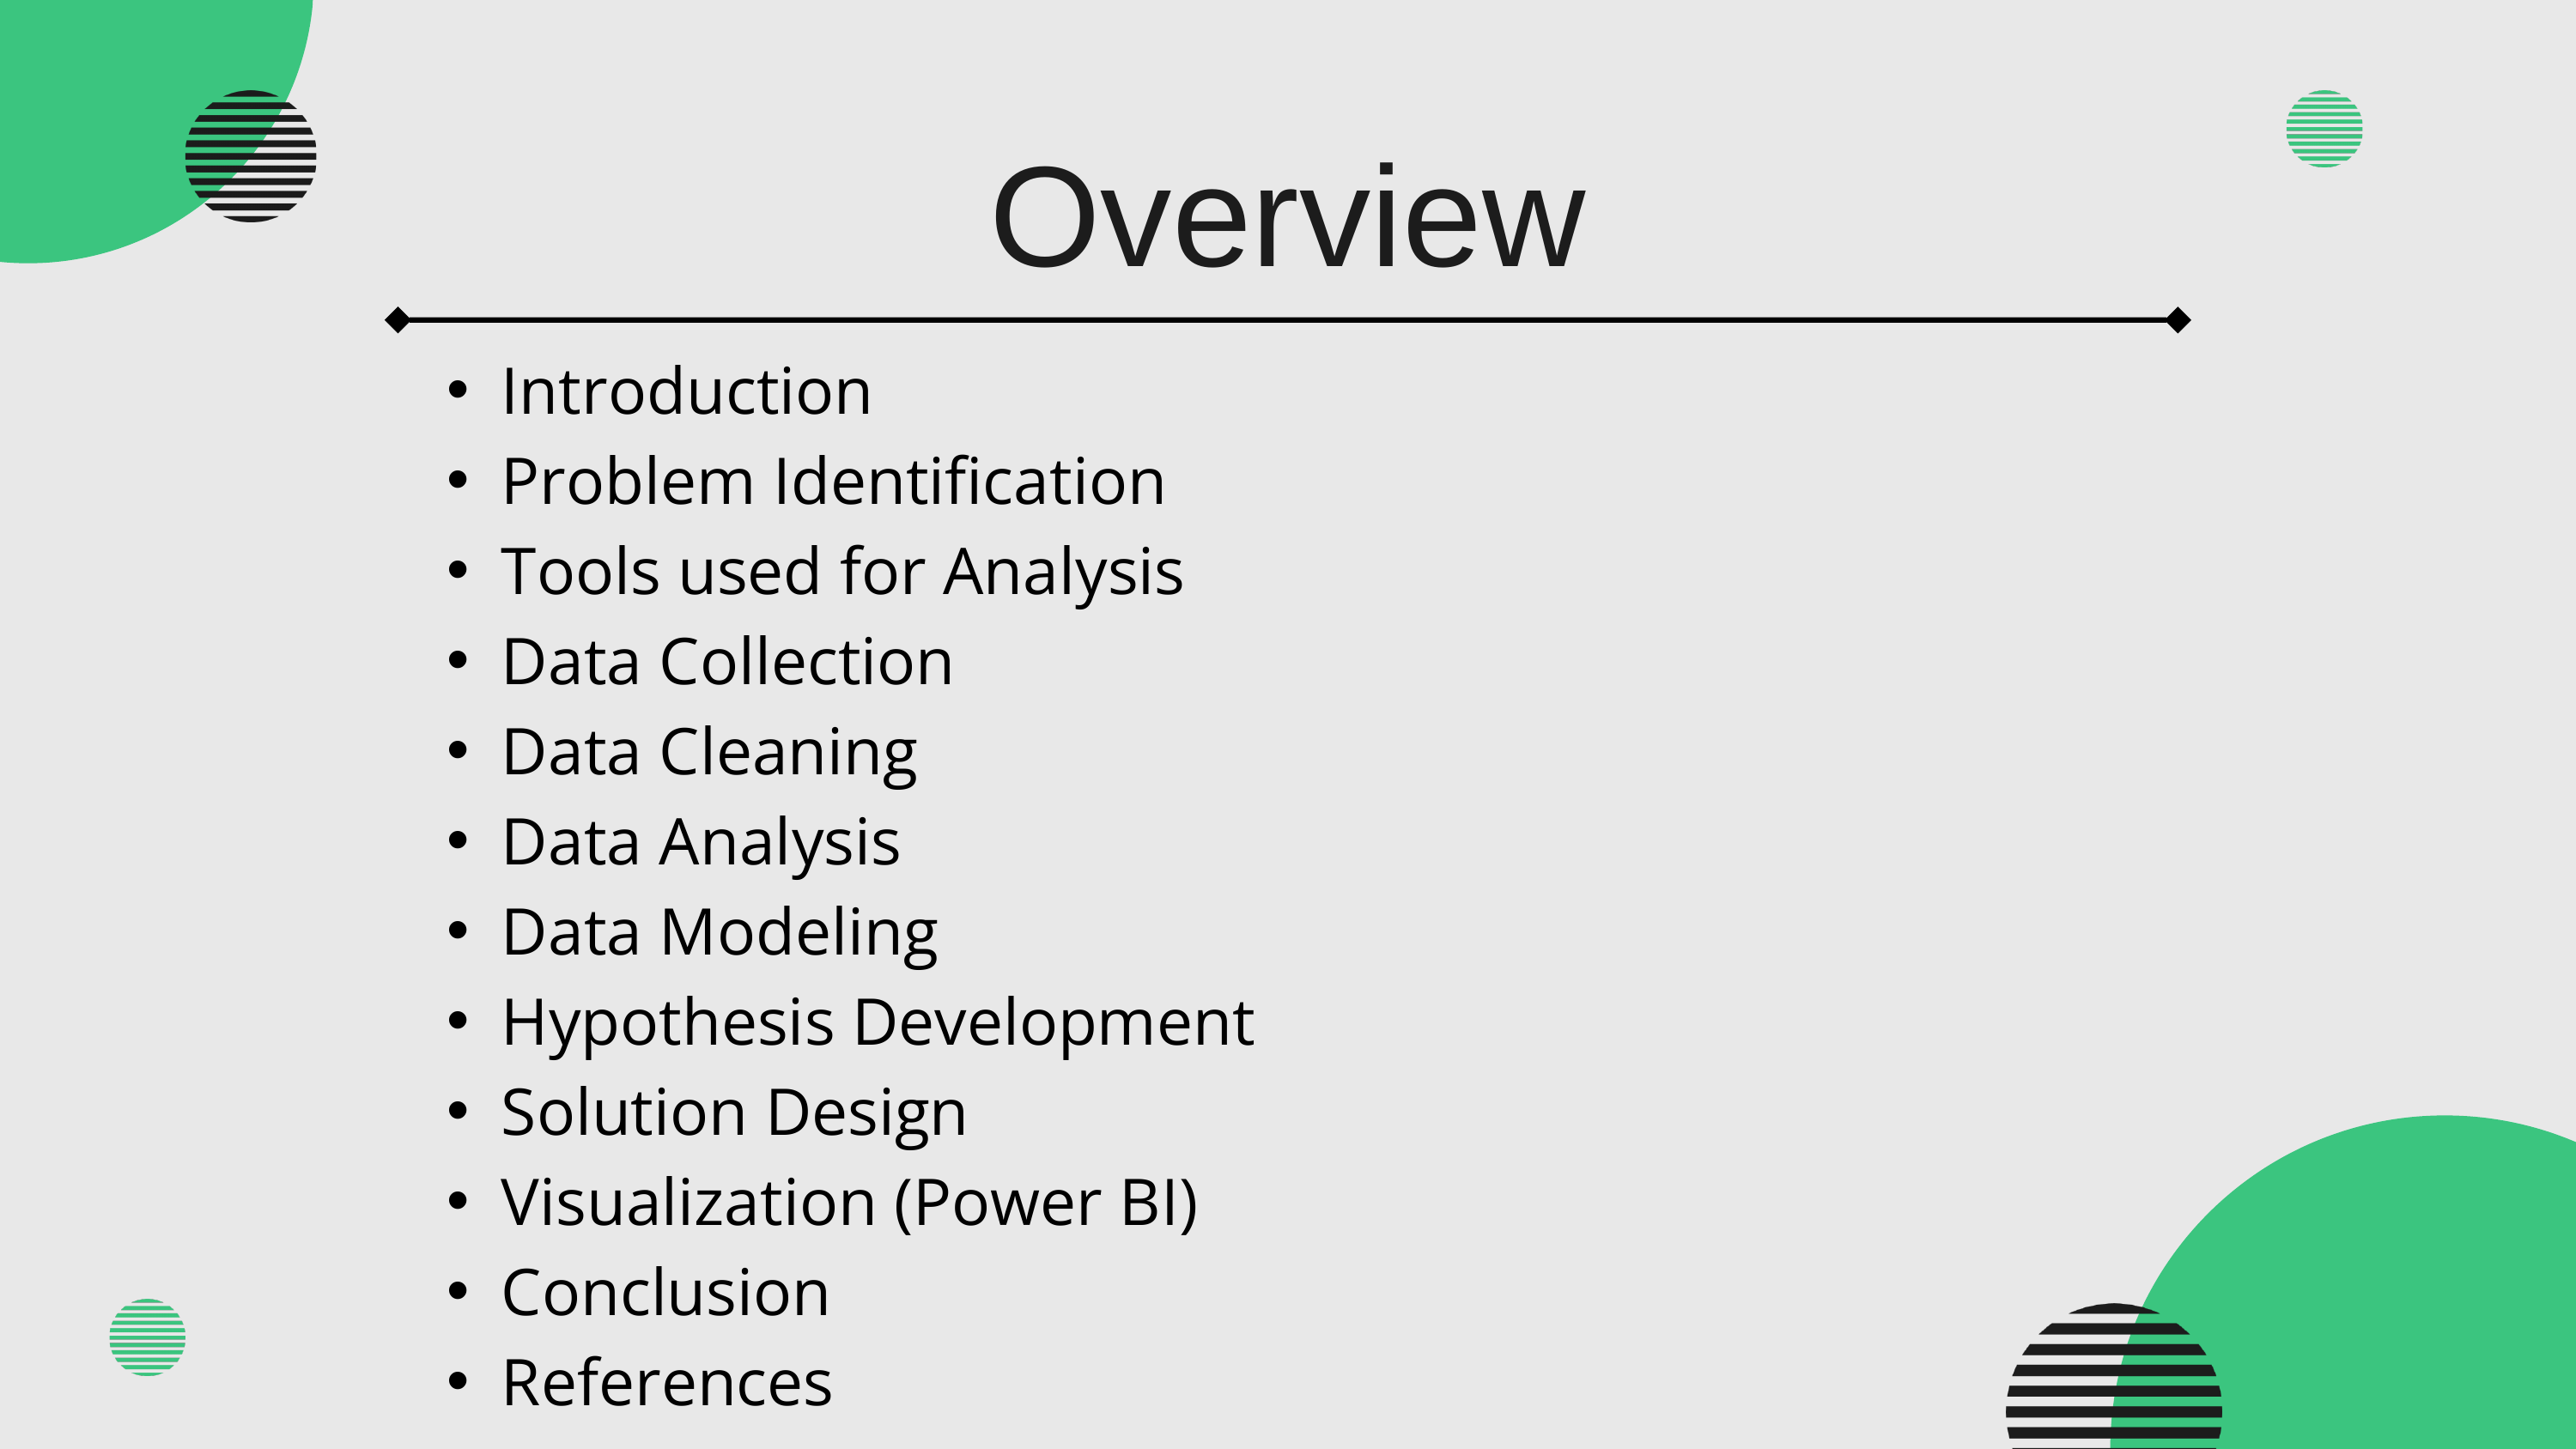

Overview

Introduction
Problem Identification
Tools used for Analysis
Data Collection
Data Cleaning
Data Analysis
Data Modeling
Hypothesis Development
Solution Design
Visualization (Power BI)
Conclusion
References